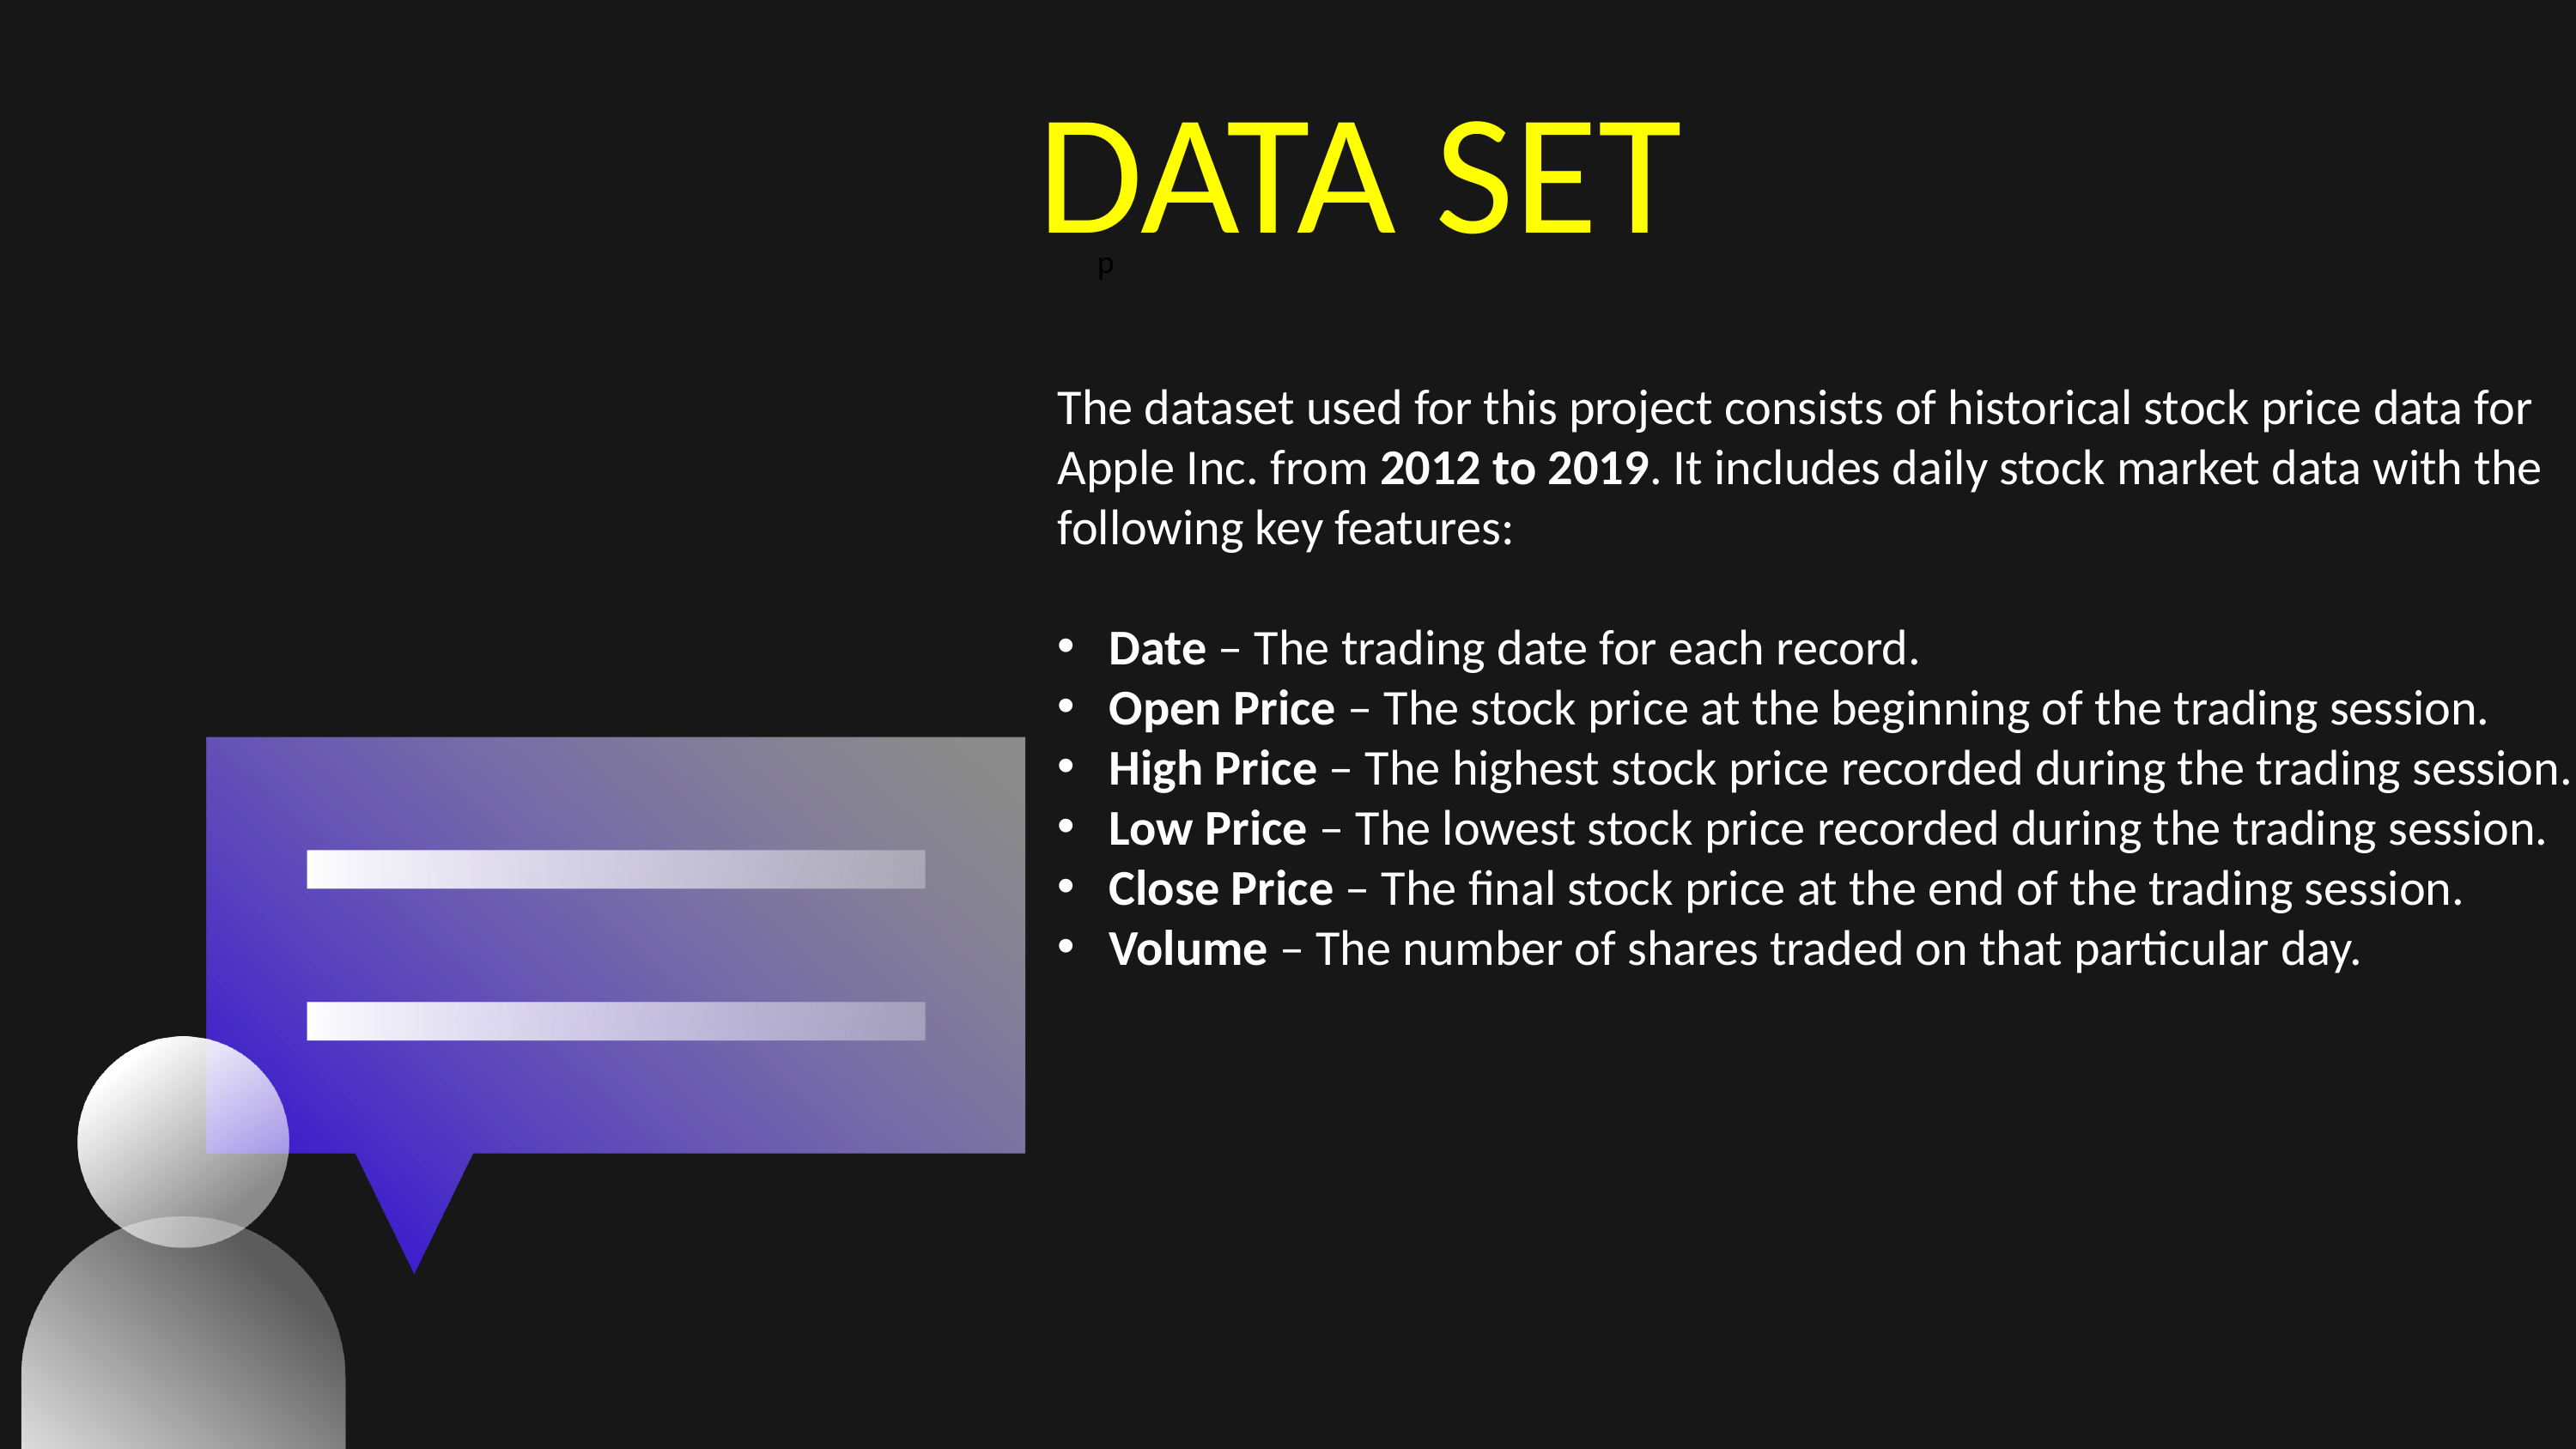

DATA SET
d
The dataset used for this project consists of historical stock price data for Apple Inc. from 2012 to 2019. It includes daily stock market data with the following key features:

   Date – The trading date for each record.
   Open Price – The stock price at the beginning of the trading session.
   High Price – The highest stock price recorded during the trading session.
   Low Price – The lowest stock price recorded during the trading session.
   Close Price – The final stock price at the end of the trading session.
   Volume – The number of shares traded on that particular day.